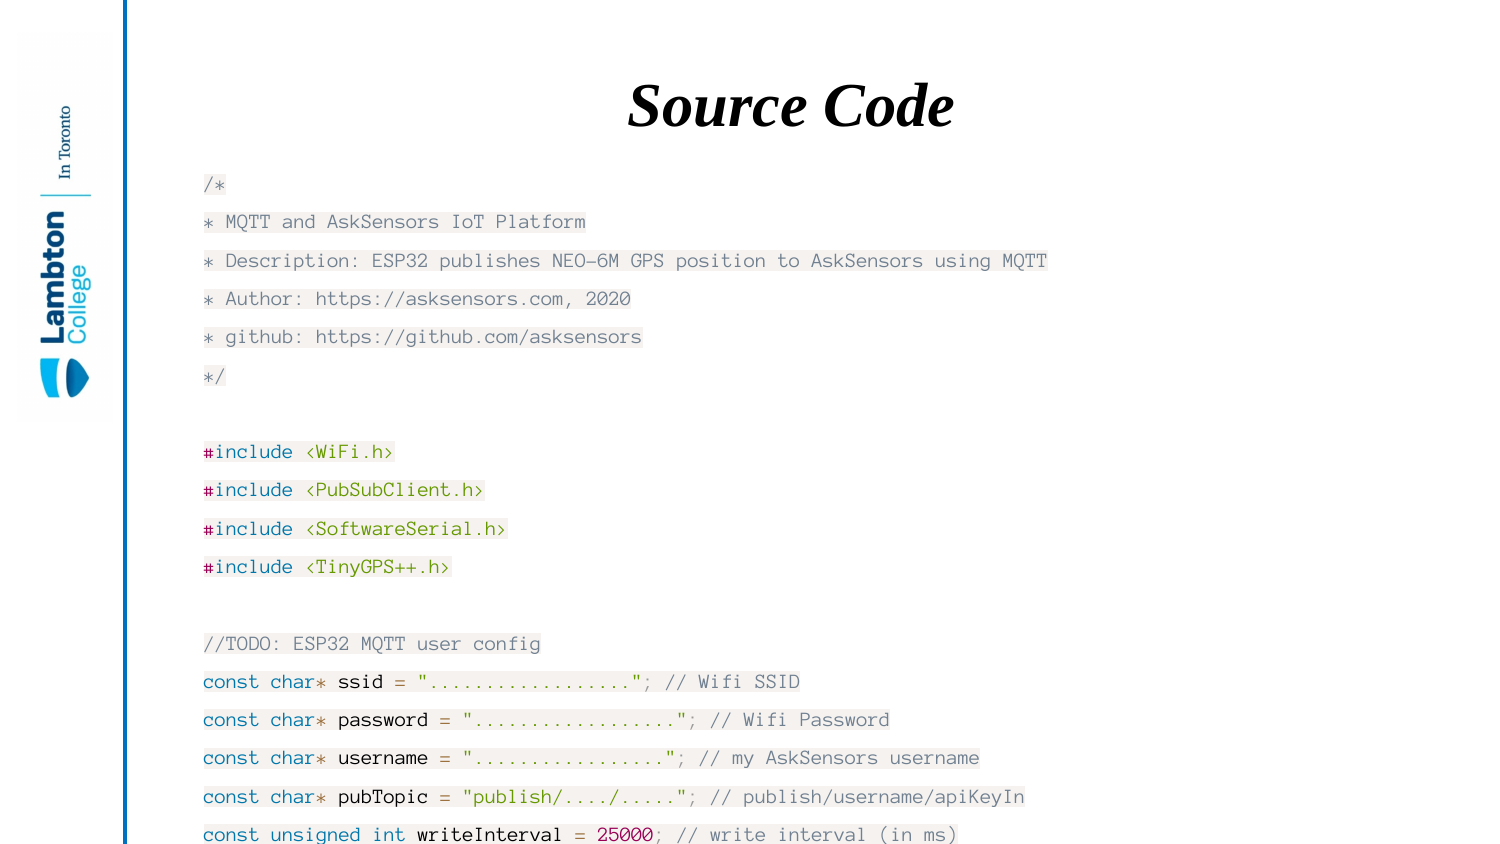

# Source Code
/*
* MQTT and AskSensors IoT Platform
* Description: ESP32 publishes NEO-6M GPS position to AskSensors using MQTT
* Author: https://asksensors.com, 2020
* github: https://github.com/asksensors
*/

#include <WiFi.h>
#include <PubSubClient.h>
#include <SoftwareSerial.h>
#include <TinyGPS++.h>

//TODO: ESP32 MQTT user config
const char* ssid = ".................."; // Wifi SSID
const char* password = ".................."; // Wifi Password
const char* username = "................."; // my AskSensors username
const char* pubTopic = "publish/..../....."; // publish/username/apiKeyIn
const unsigned int writeInterval = 25000; // write interval (in ms)